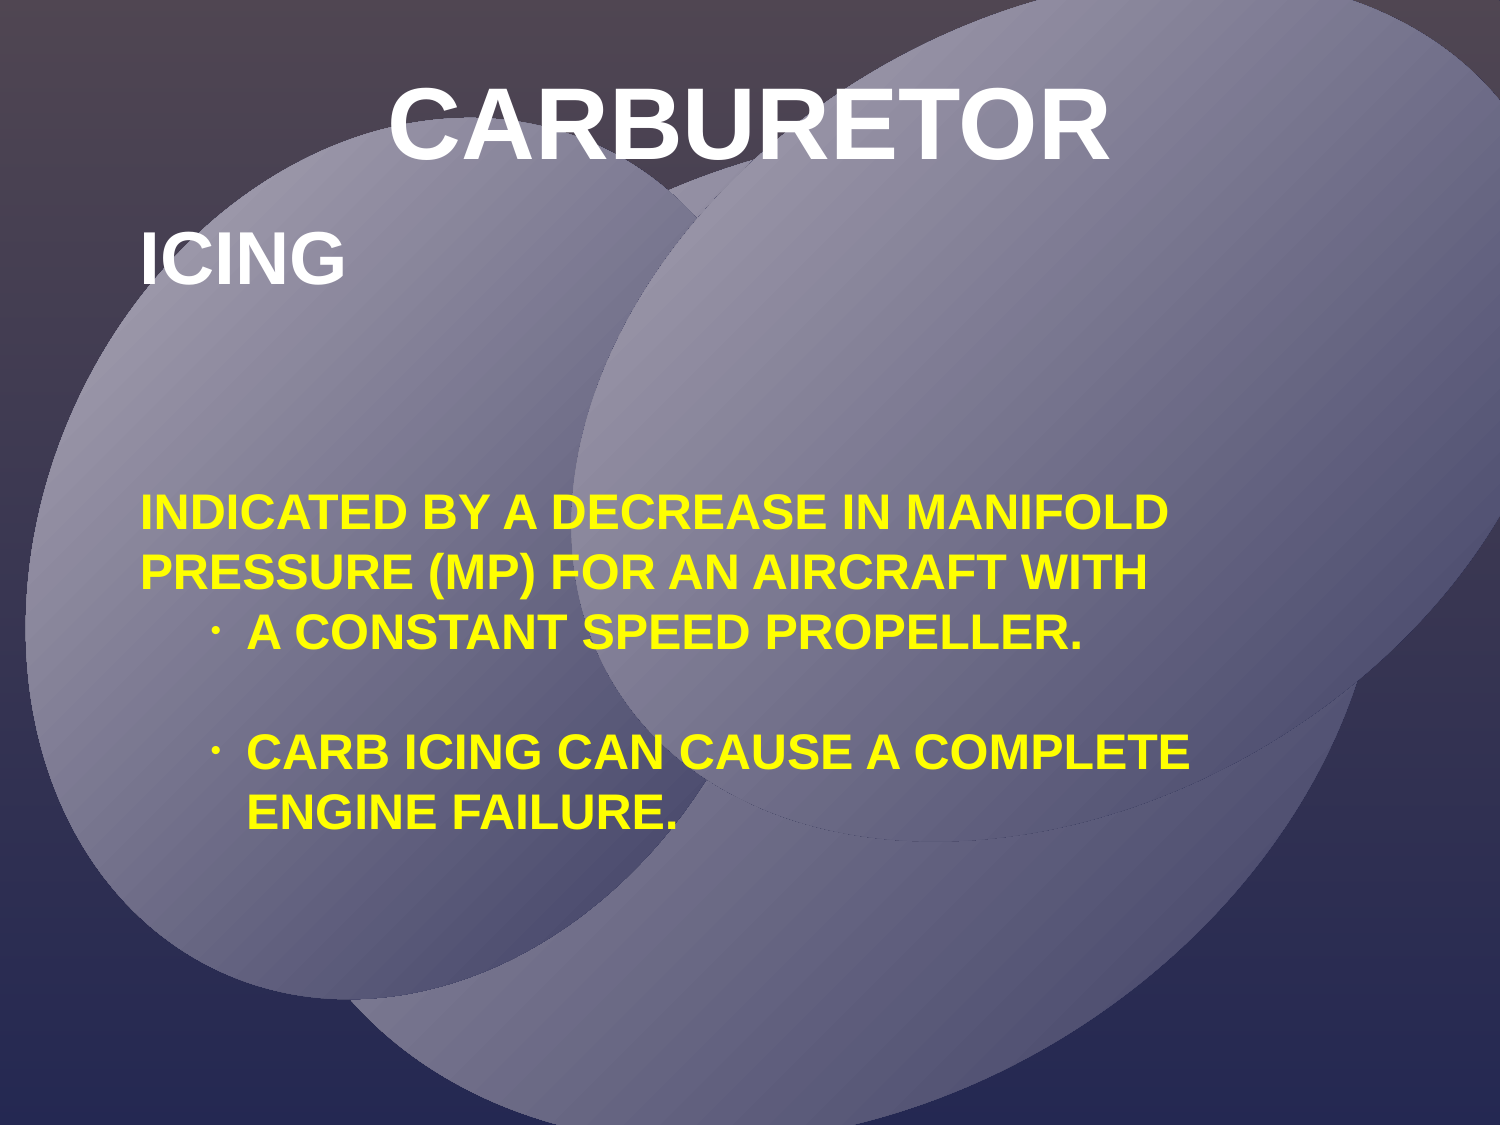

CARBURETOR
ICING

INDICATED BY A DECREASE IN MANIFOLD PRESSURE (MP) FOR AN AIRCRAFT WITH
A CONSTANT SPEED PROPELLER.

CARB ICING CAN CAUSE A COMPLETE ENGINE FAILURE.